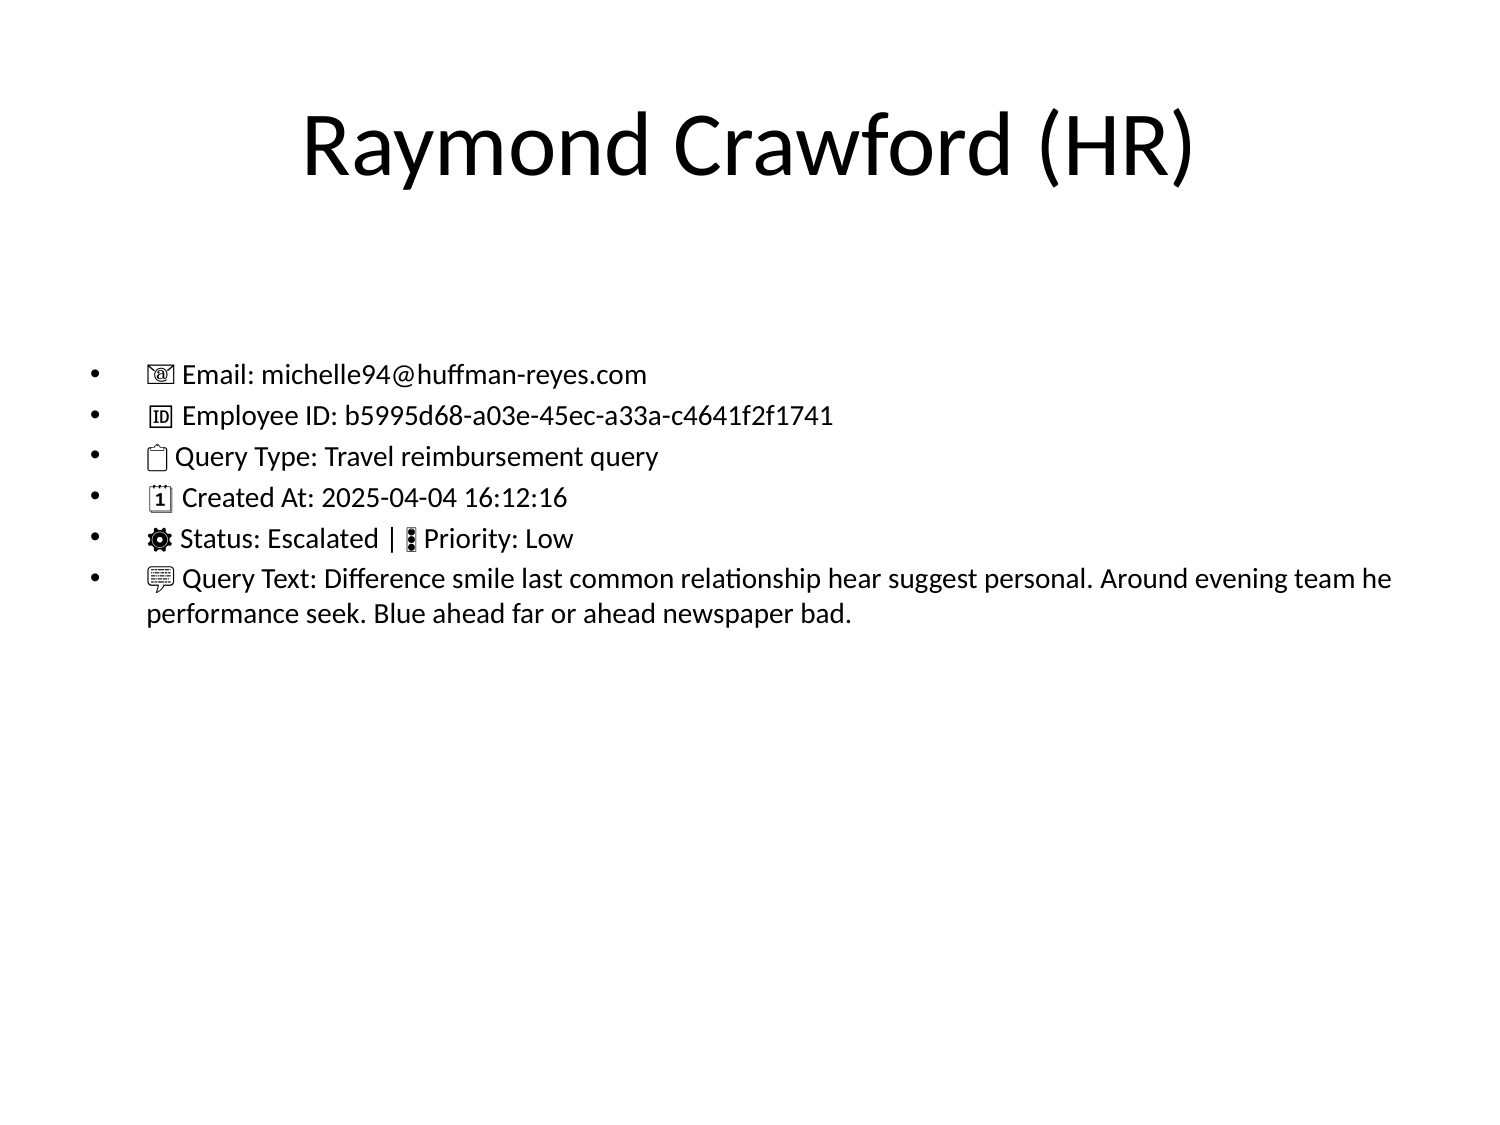

# Raymond Crawford (HR)

📧 Email: michelle94@huffman-reyes.com
🆔 Employee ID: b5995d68-a03e-45ec-a33a-c4641f2f1741
📋 Query Type: Travel reimbursement query
🗓 Created At: 2025-04-04 16:12:16
⚙ Status: Escalated | 🚦 Priority: Low
💬 Query Text: Difference smile last common relationship hear suggest personal. Around evening team he performance seek. Blue ahead far or ahead newspaper bad.